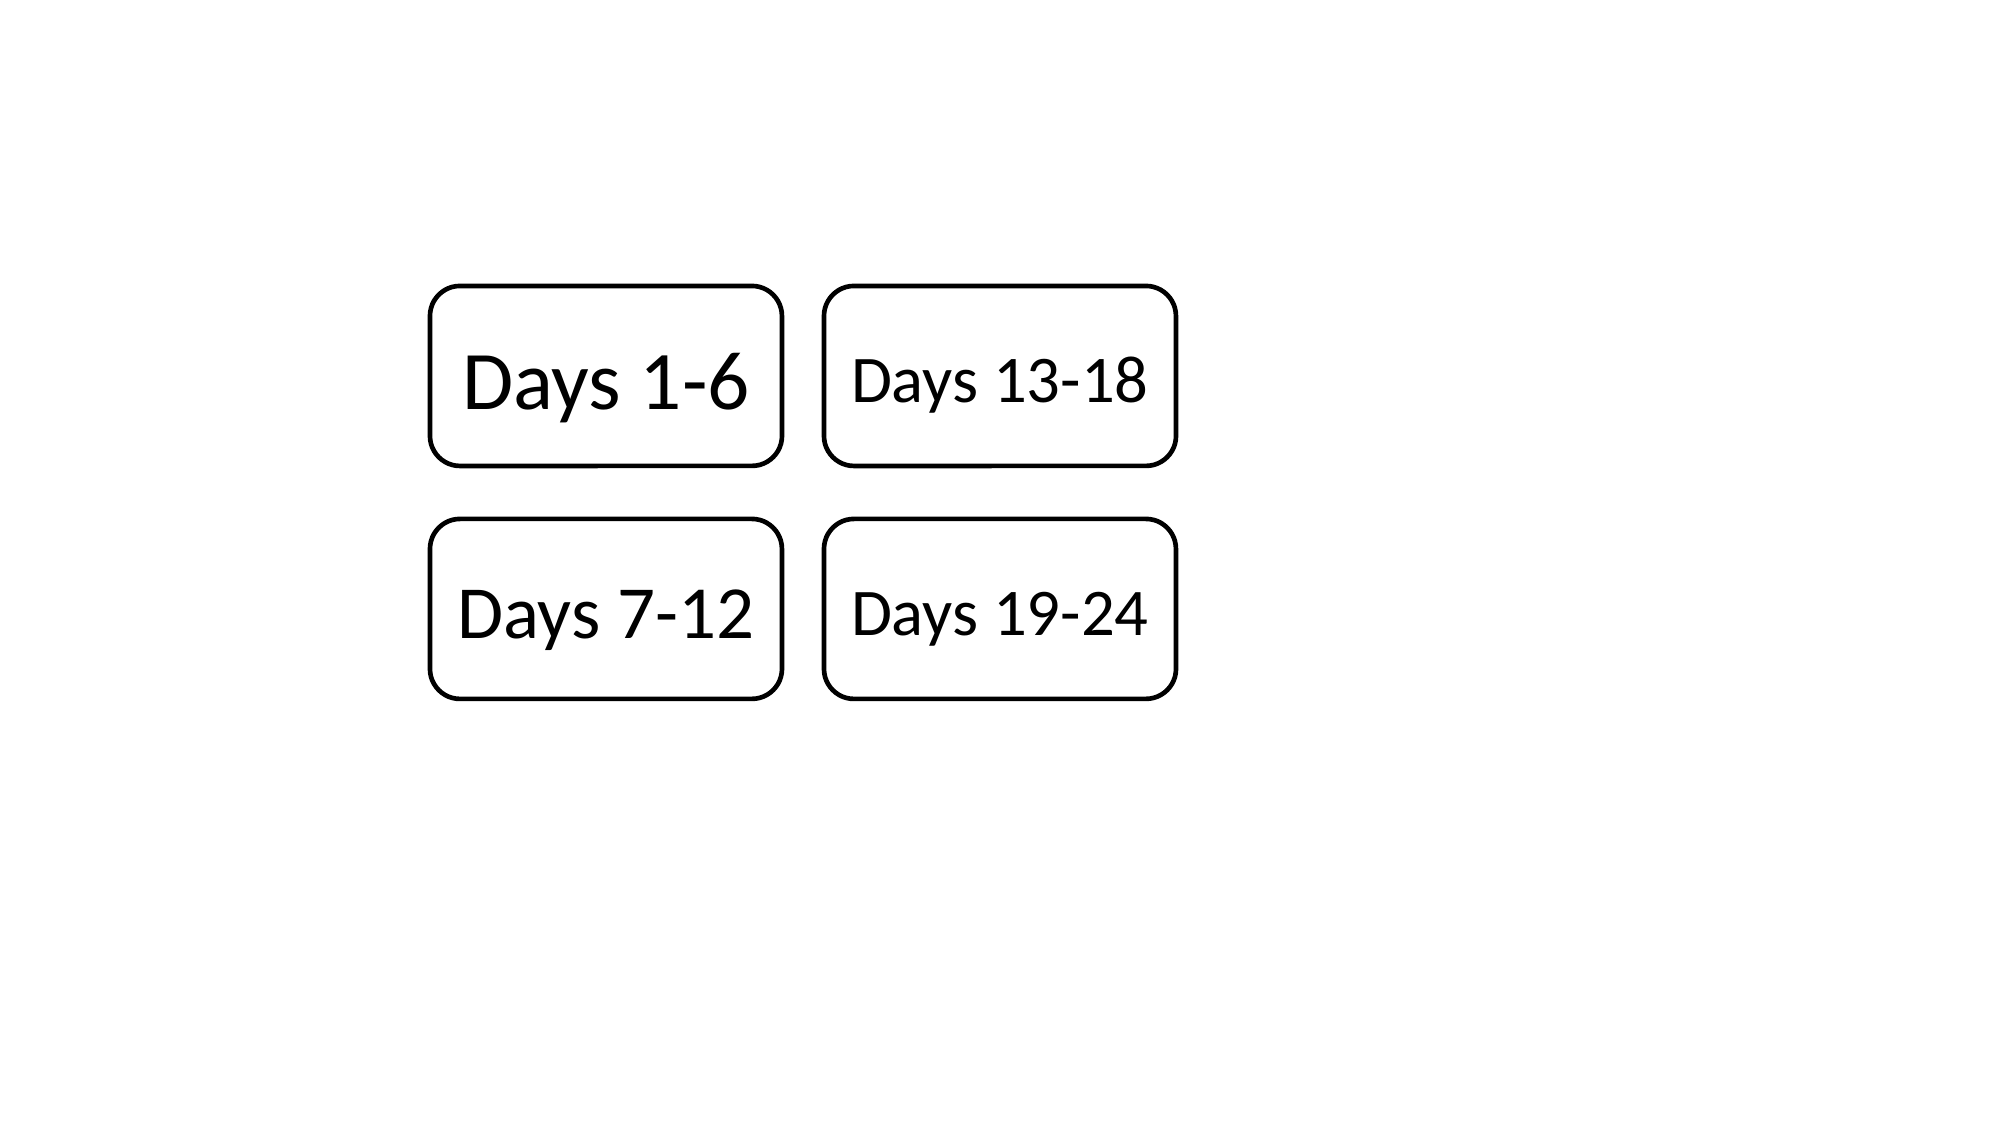

Days 1-6
Days 13-18
Days 7-12
Days 19-24